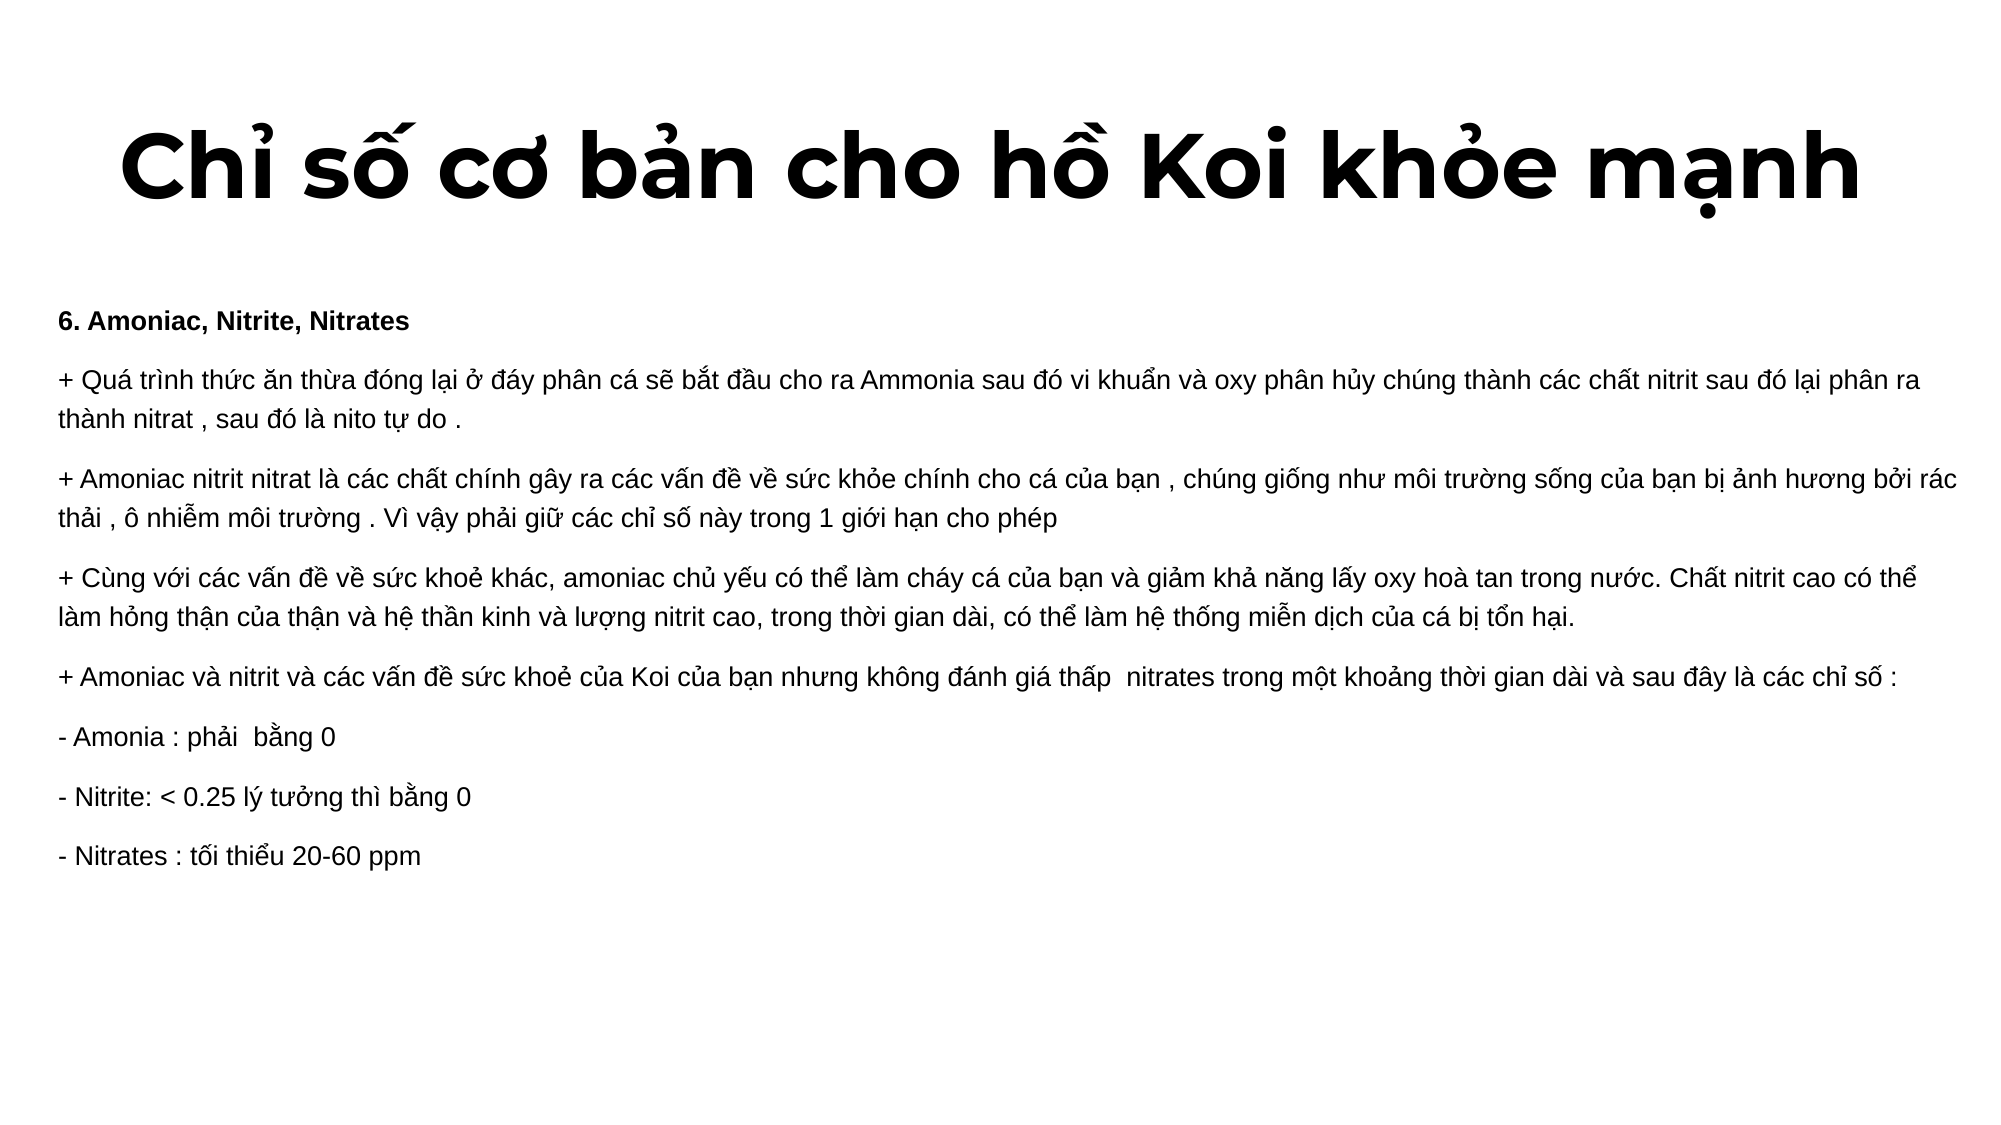

# Chỉ số cơ bản cho hồ Koi khỏe mạnh
6. Amoniac, Nitrite, Nitrates
+ Quá trình thức ăn thừa đóng lại ở đáy phân cá sẽ bắt đầu cho ra Ammonia sau đó vi khuẩn và oxy phân hủy chúng thành các chất nitrit sau đó lại phân ra thành nitrat , sau đó là nito tự do .
+ Amoniac nitrit nitrat là các chất chính gây ra các vấn đề về sức khỏe chính cho cá của bạn , chúng giống như môi trường sống của bạn bị ảnh hương bởi rác thải , ô nhiễm môi trường . Vì vậy phải giữ các chỉ số này trong 1 giới hạn cho phép
+ Cùng với các vấn đề về sức khoẻ khác, amoniac chủ yếu có thể làm cháy cá của bạn và giảm khả năng lấy oxy hoà tan trong nước. Chất nitrit cao có thể làm hỏng thận của thận và hệ thần kinh và lượng nitrit cao, trong thời gian dài, có thể làm hệ thống miễn dịch của cá bị tổn hại.
+ Amoniac và nitrit và các vấn đề sức khoẻ của Koi của bạn nhưng không đánh giá thấp  nitrates trong một khoảng thời gian dài và sau đây là các chỉ số :
- Amonia : phải  bằng 0
- Nitrite: < 0.25 lý tưởng thì bằng 0
- Nitrates : tối thiểu 20-60 ppm